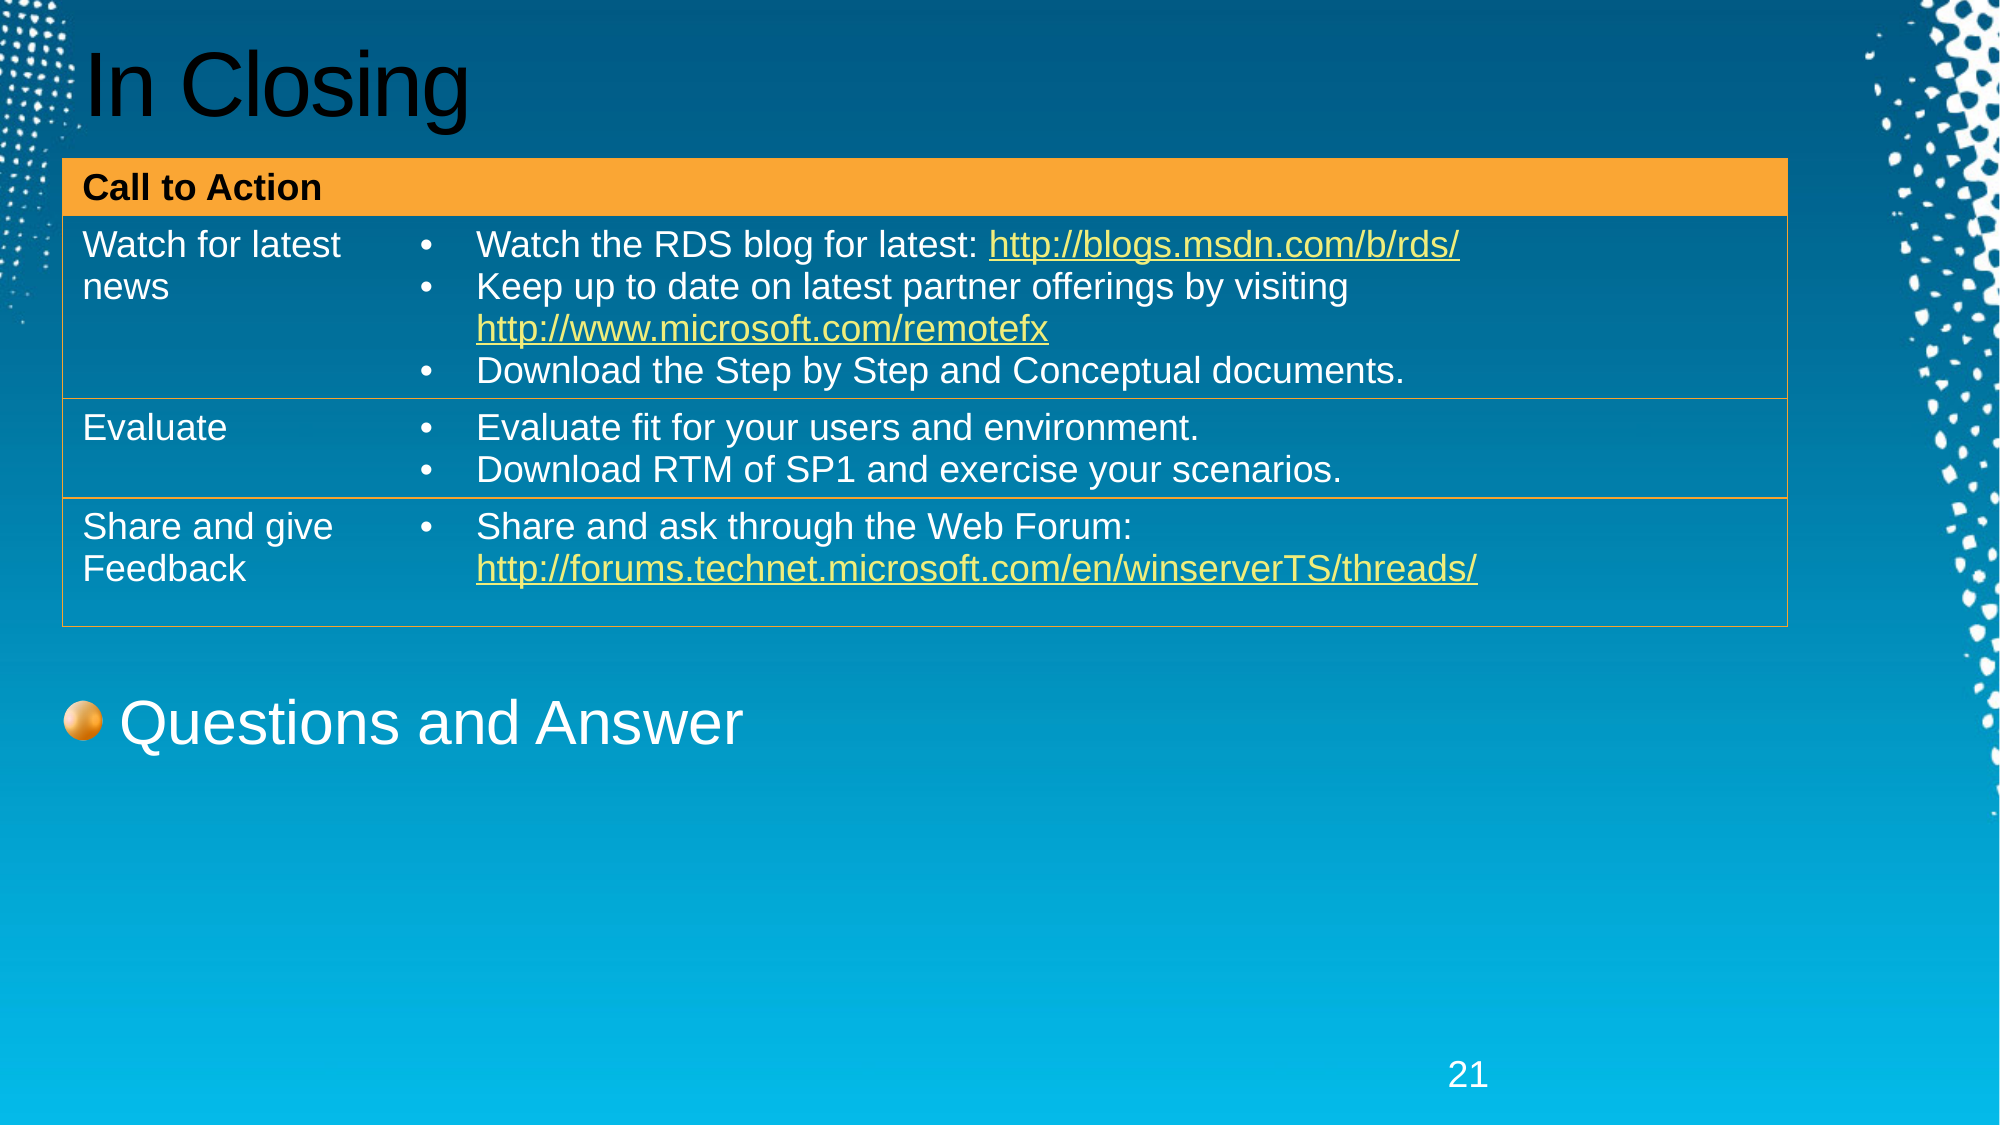

# In Closing
| Call to Action |  |
| --- | --- |
| Watch for latest news | Watch the RDS blog for latest: http://blogs.msdn.com/b/rds/ Keep up to date on latest partner offerings by visiting http://www.microsoft.com/remotefx Download the Step by Step and Conceptual documents. |
| Evaluate | Evaluate fit for your users and environment. Download RTM of SP1 and exercise your scenarios. |
| Share and give Feedback | Share and ask through the Web Forum: http://forums.technet.microsoft.com/en/winserverTS/threads/ |
Questions and Answer
21